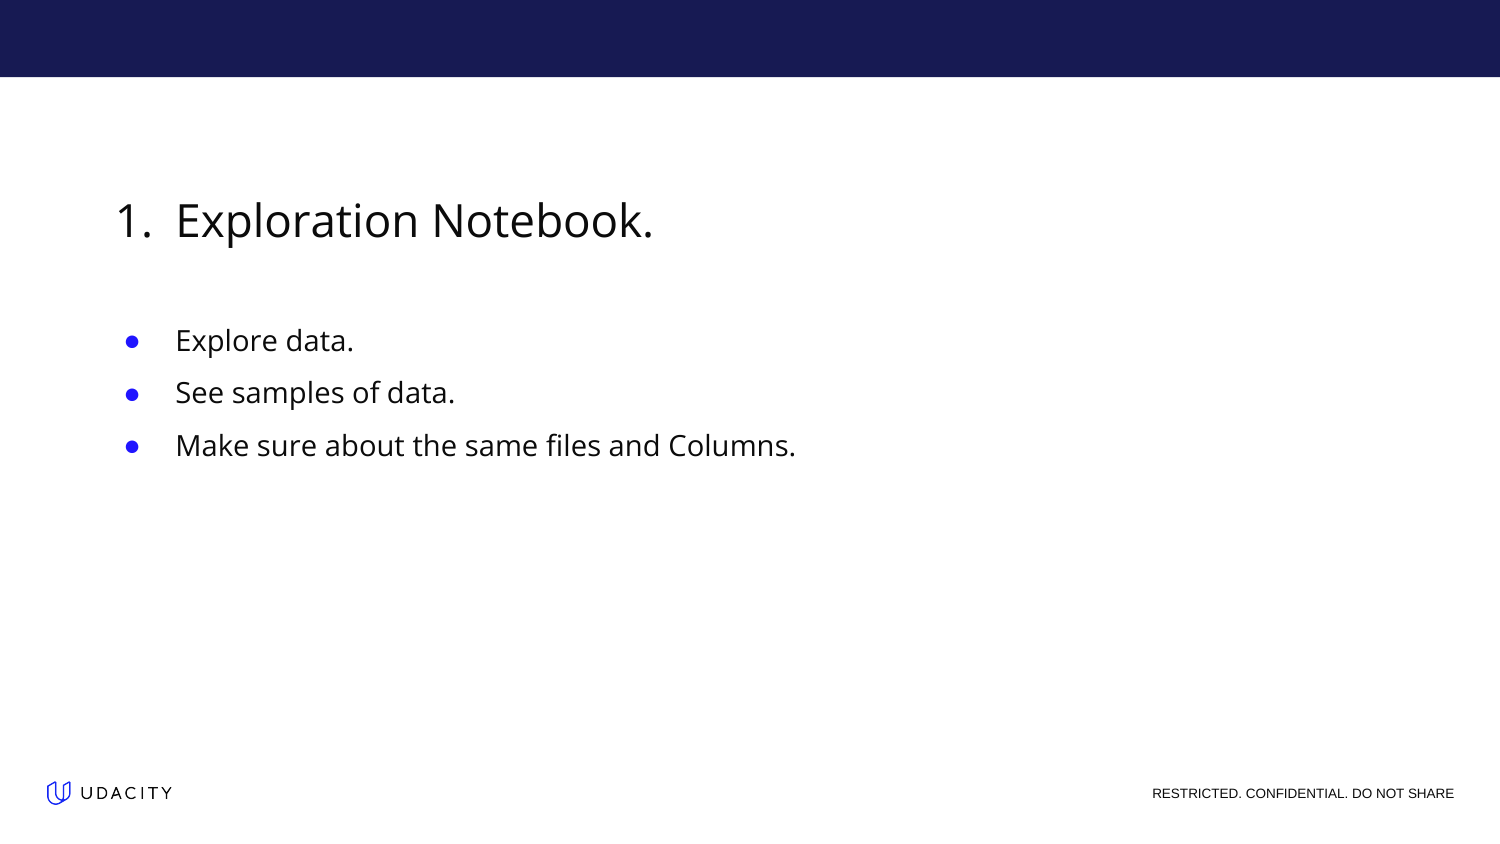

# Exploration Notebook.
Explore data.
See samples of data.
Make sure about the same files and Columns.